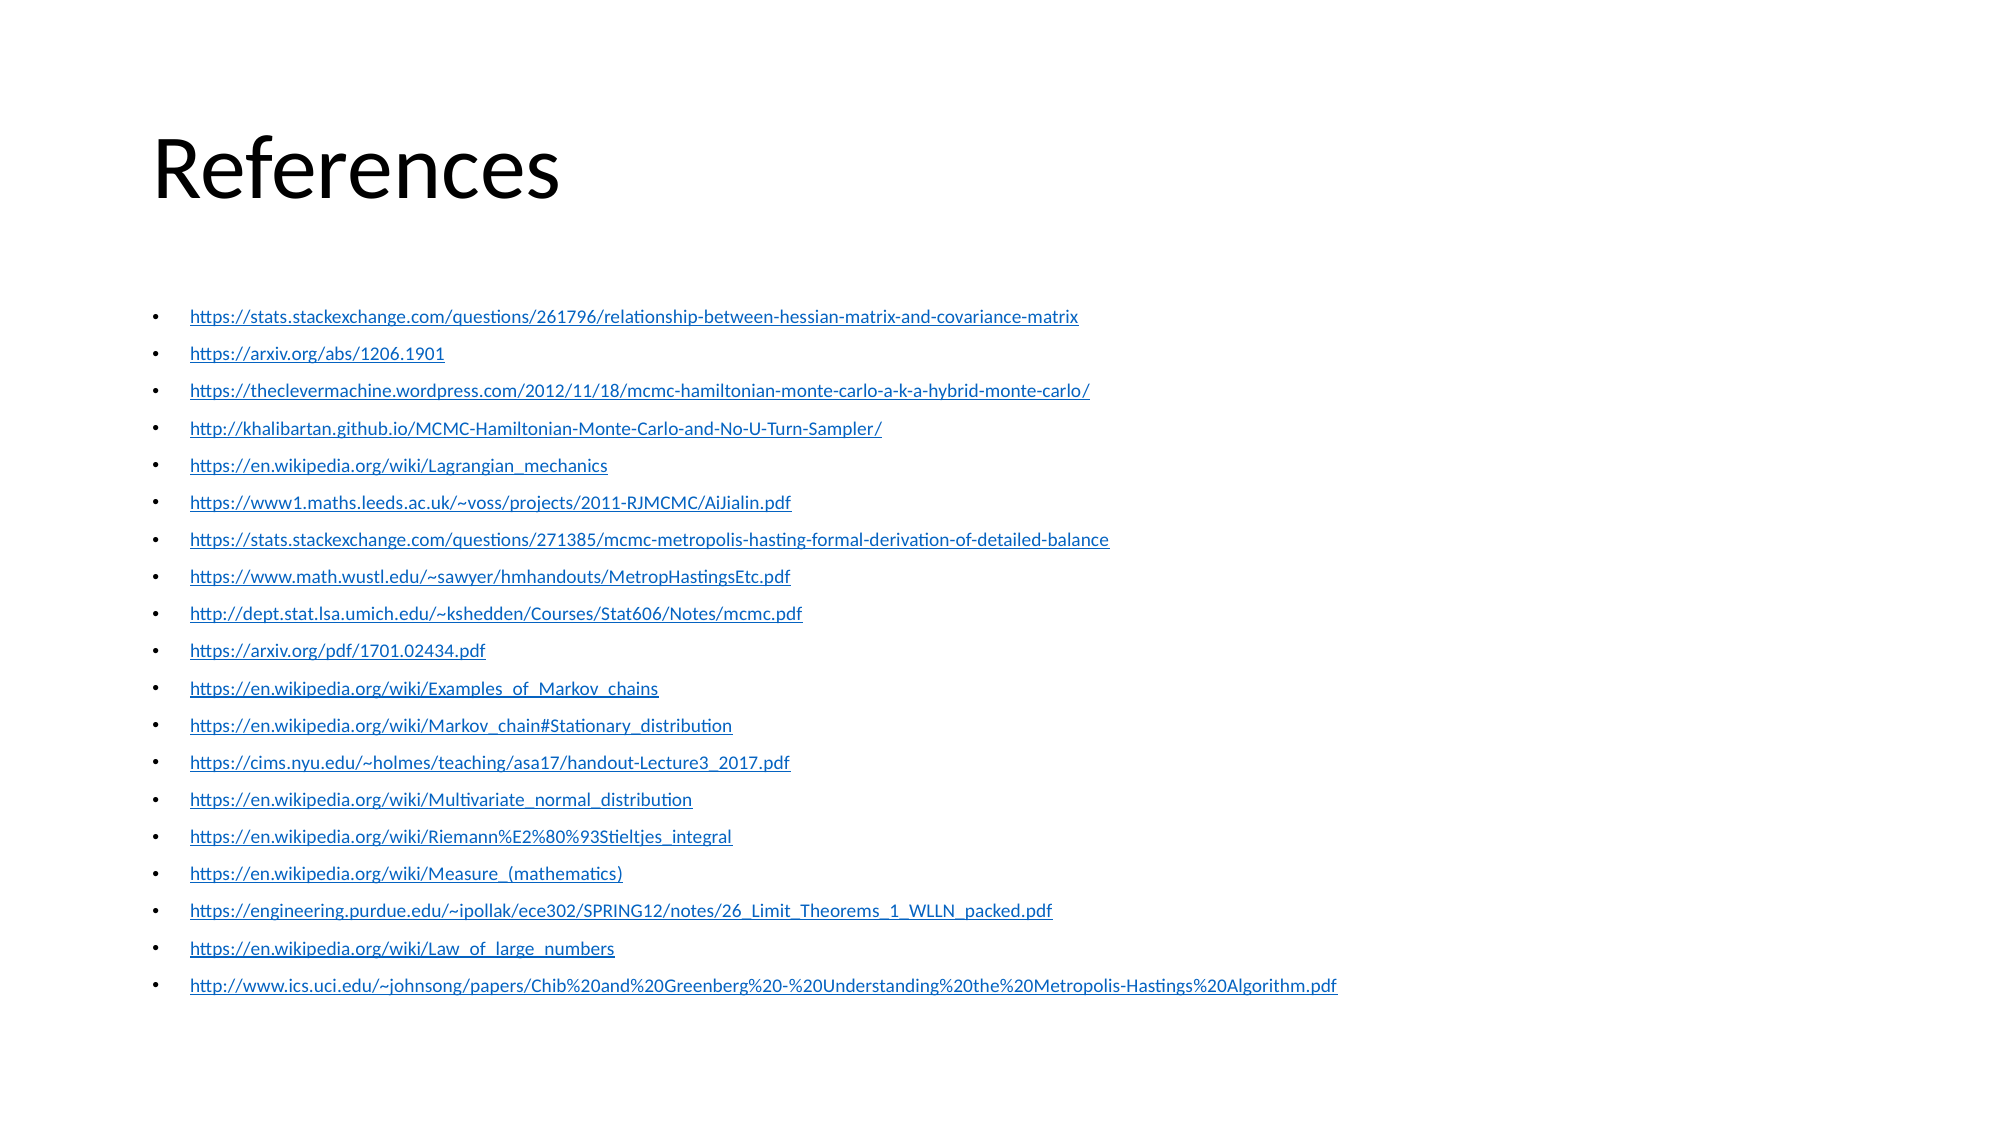

# References
https://stats.stackexchange.com/questions/261796/relationship-between-hessian-matrix-and-covariance-matrix
https://arxiv.org/abs/1206.1901
https://theclevermachine.wordpress.com/2012/11/18/mcmc-hamiltonian-monte-carlo-a-k-a-hybrid-monte-carlo/
http://khalibartan.github.io/MCMC-Hamiltonian-Monte-Carlo-and-No-U-Turn-Sampler/
https://en.wikipedia.org/wiki/Lagrangian_mechanics
https://www1.maths.leeds.ac.uk/~voss/projects/2011-RJMCMC/AiJialin.pdf
https://stats.stackexchange.com/questions/271385/mcmc-metropolis-hasting-formal-derivation-of-detailed-balance
https://www.math.wustl.edu/~sawyer/hmhandouts/MetropHastingsEtc.pdf
http://dept.stat.lsa.umich.edu/~kshedden/Courses/Stat606/Notes/mcmc.pdf
https://arxiv.org/pdf/1701.02434.pdf
https://en.wikipedia.org/wiki/Examples_of_Markov_chains
https://en.wikipedia.org/wiki/Markov_chain#Stationary_distribution
https://cims.nyu.edu/~holmes/teaching/asa17/handout-Lecture3_2017.pdf
https://en.wikipedia.org/wiki/Multivariate_normal_distribution
https://en.wikipedia.org/wiki/Riemann%E2%80%93Stieltjes_integral
https://en.wikipedia.org/wiki/Measure_(mathematics)
https://engineering.purdue.edu/~ipollak/ece302/SPRING12/notes/26_Limit_Theorems_1_WLLN_packed.pdf
https://en.wikipedia.org/wiki/Law_of_large_numbers
http://www.ics.uci.edu/~johnsong/papers/Chib%20and%20Greenberg%20-%20Understanding%20the%20Metropolis-Hastings%20Algorithm.pdf